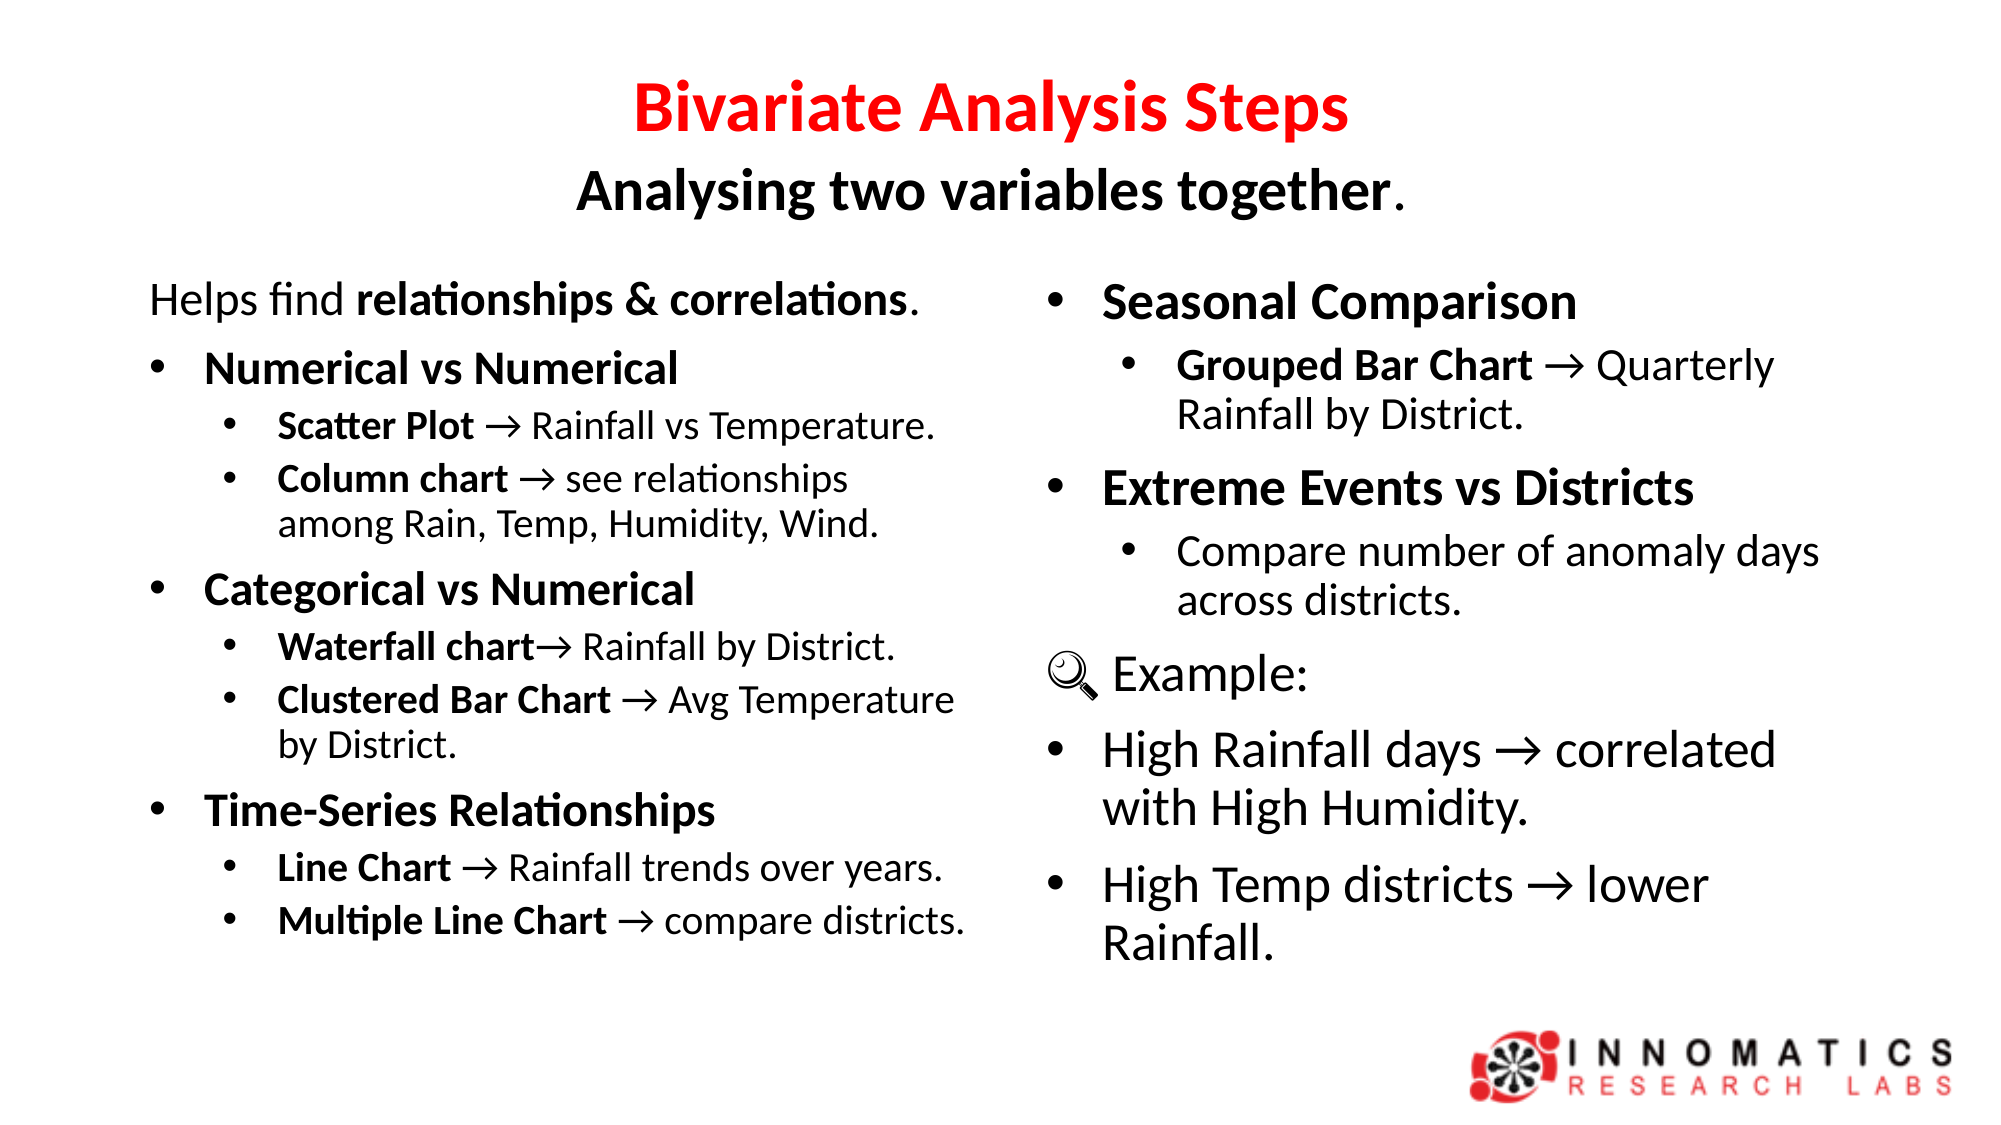

# Bivariate Analysis Steps Analysing two variables together.
Helps find relationships & correlations.
Numerical vs Numerical
Scatter Plot → Rainfall vs Temperature.
Column chart → see relationships among Rain, Temp, Humidity, Wind.
Categorical vs Numerical
Waterfall chart→ Rainfall by District.
Clustered Bar Chart → Avg Temperature by District.
Time-Series Relationships
Line Chart → Rainfall trends over years.
Multiple Line Chart → compare districts.
Seasonal Comparison
Grouped Bar Chart → Quarterly Rainfall by District.
Extreme Events vs Districts
Compare number of anomaly days across districts.
🔍 Example:
High Rainfall days → correlated with High Humidity.
High Temp districts → lower Rainfall.